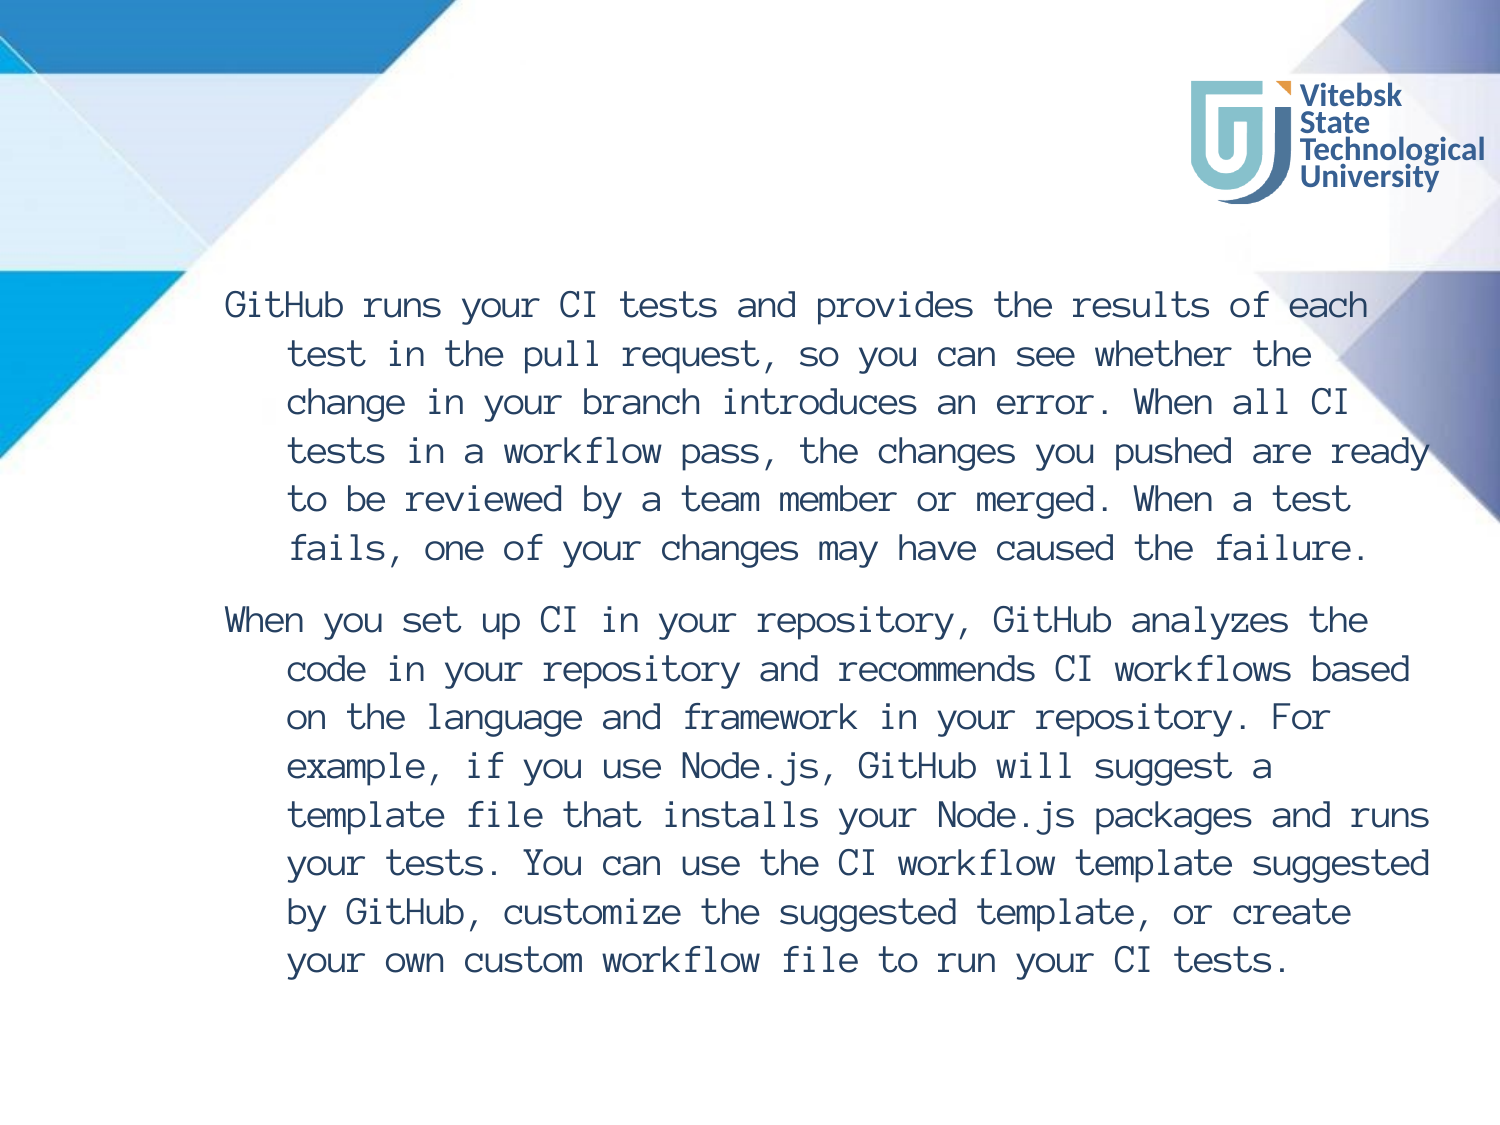

#
GitHub runs your CI tests and provides the results of each test in the pull request, so you can see whether the change in your branch introduces an error. When all CI tests in a workflow pass, the changes you pushed are ready to be reviewed by a team member or merged. When a test fails, one of your changes may have caused the failure.
When you set up CI in your repository, GitHub analyzes the code in your repository and recommends CI workflows based on the language and framework in your repository. For example, if you use Node.js, GitHub will suggest a template file that installs your Node.js packages and runs your tests. You can use the CI workflow template suggested by GitHub, customize the suggested template, or create your own custom workflow file to run your CI tests.